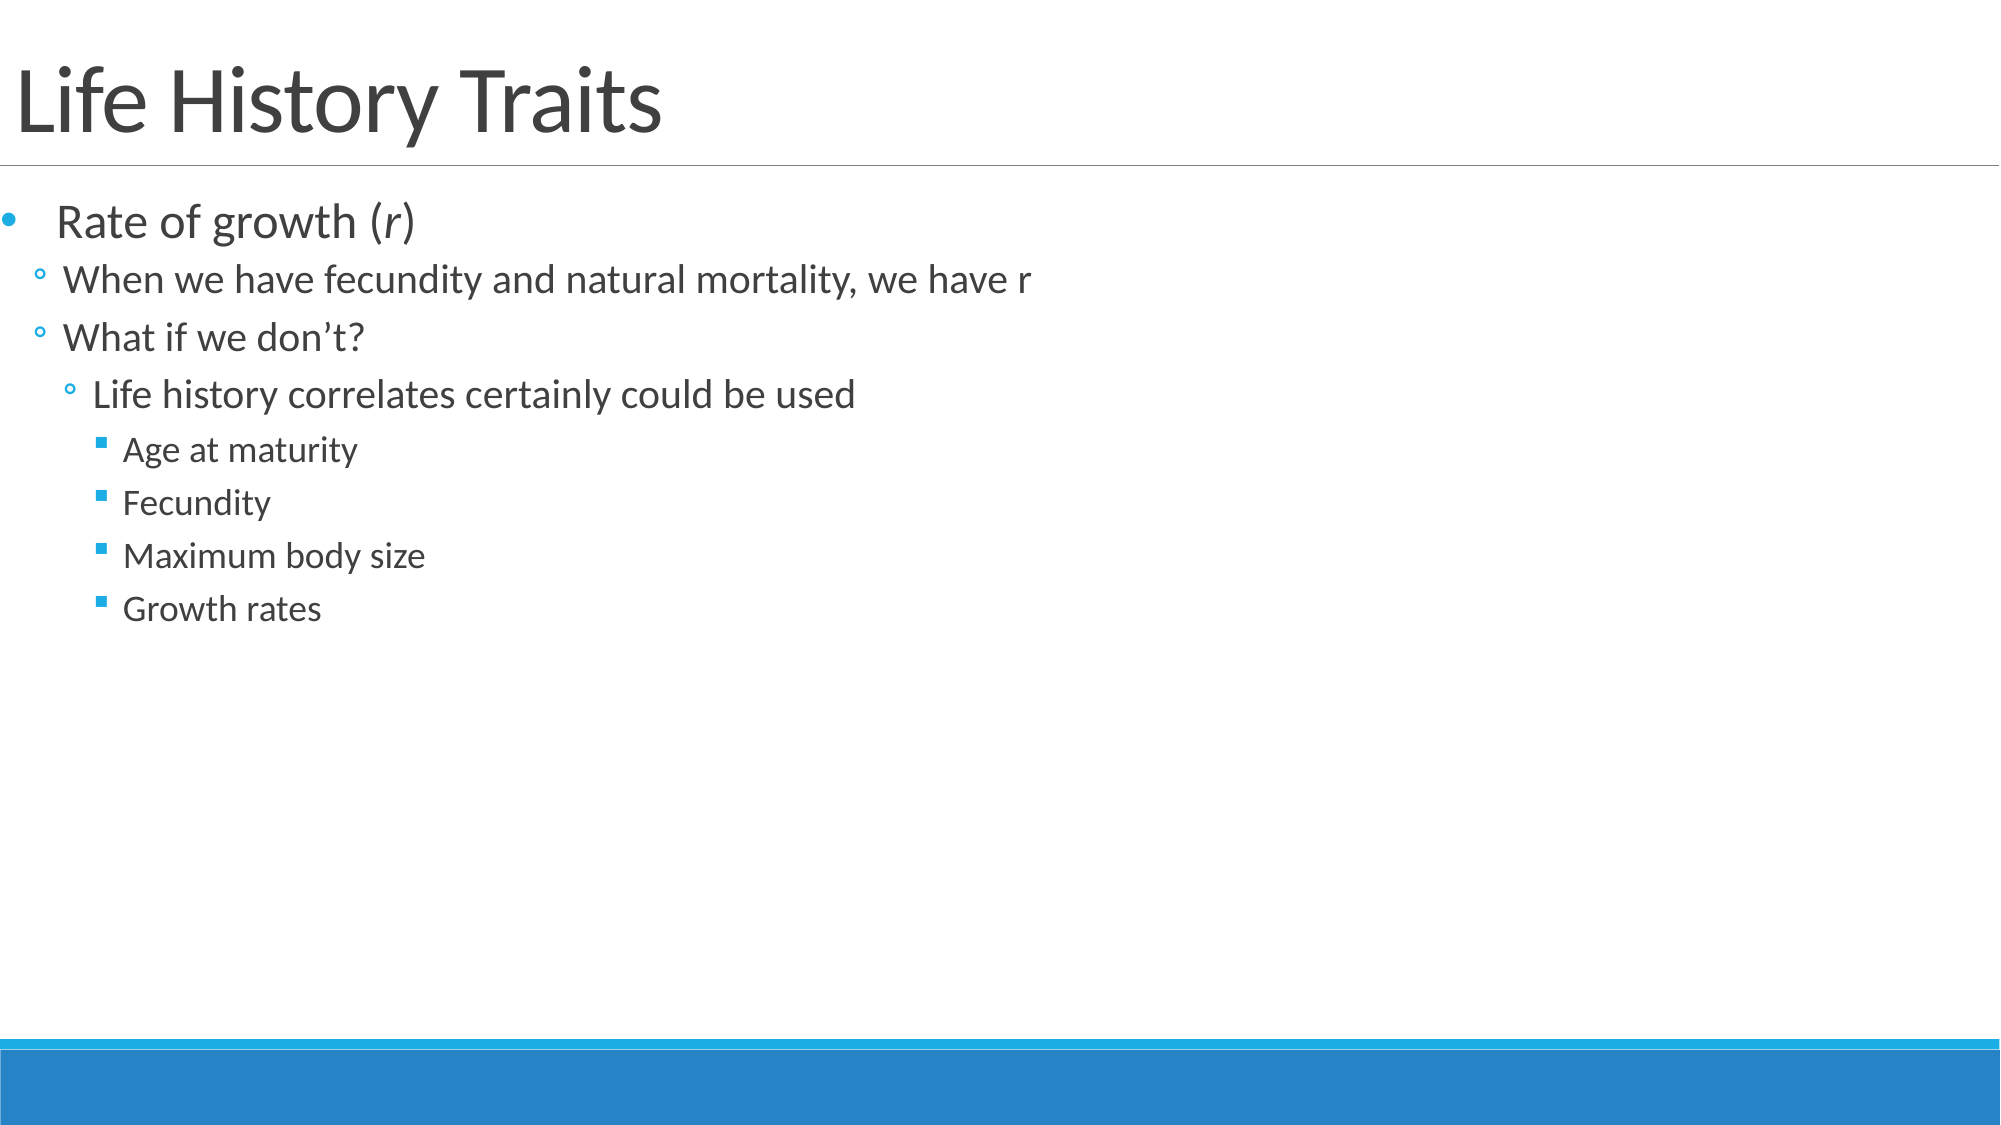

# Life History Traits
Rate of growth (r)
When we have fecundity and natural mortality, we have r
What if we don’t?
Life history correlates certainly could be used
Age at maturity
Fecundity
Maximum body size
Growth rates